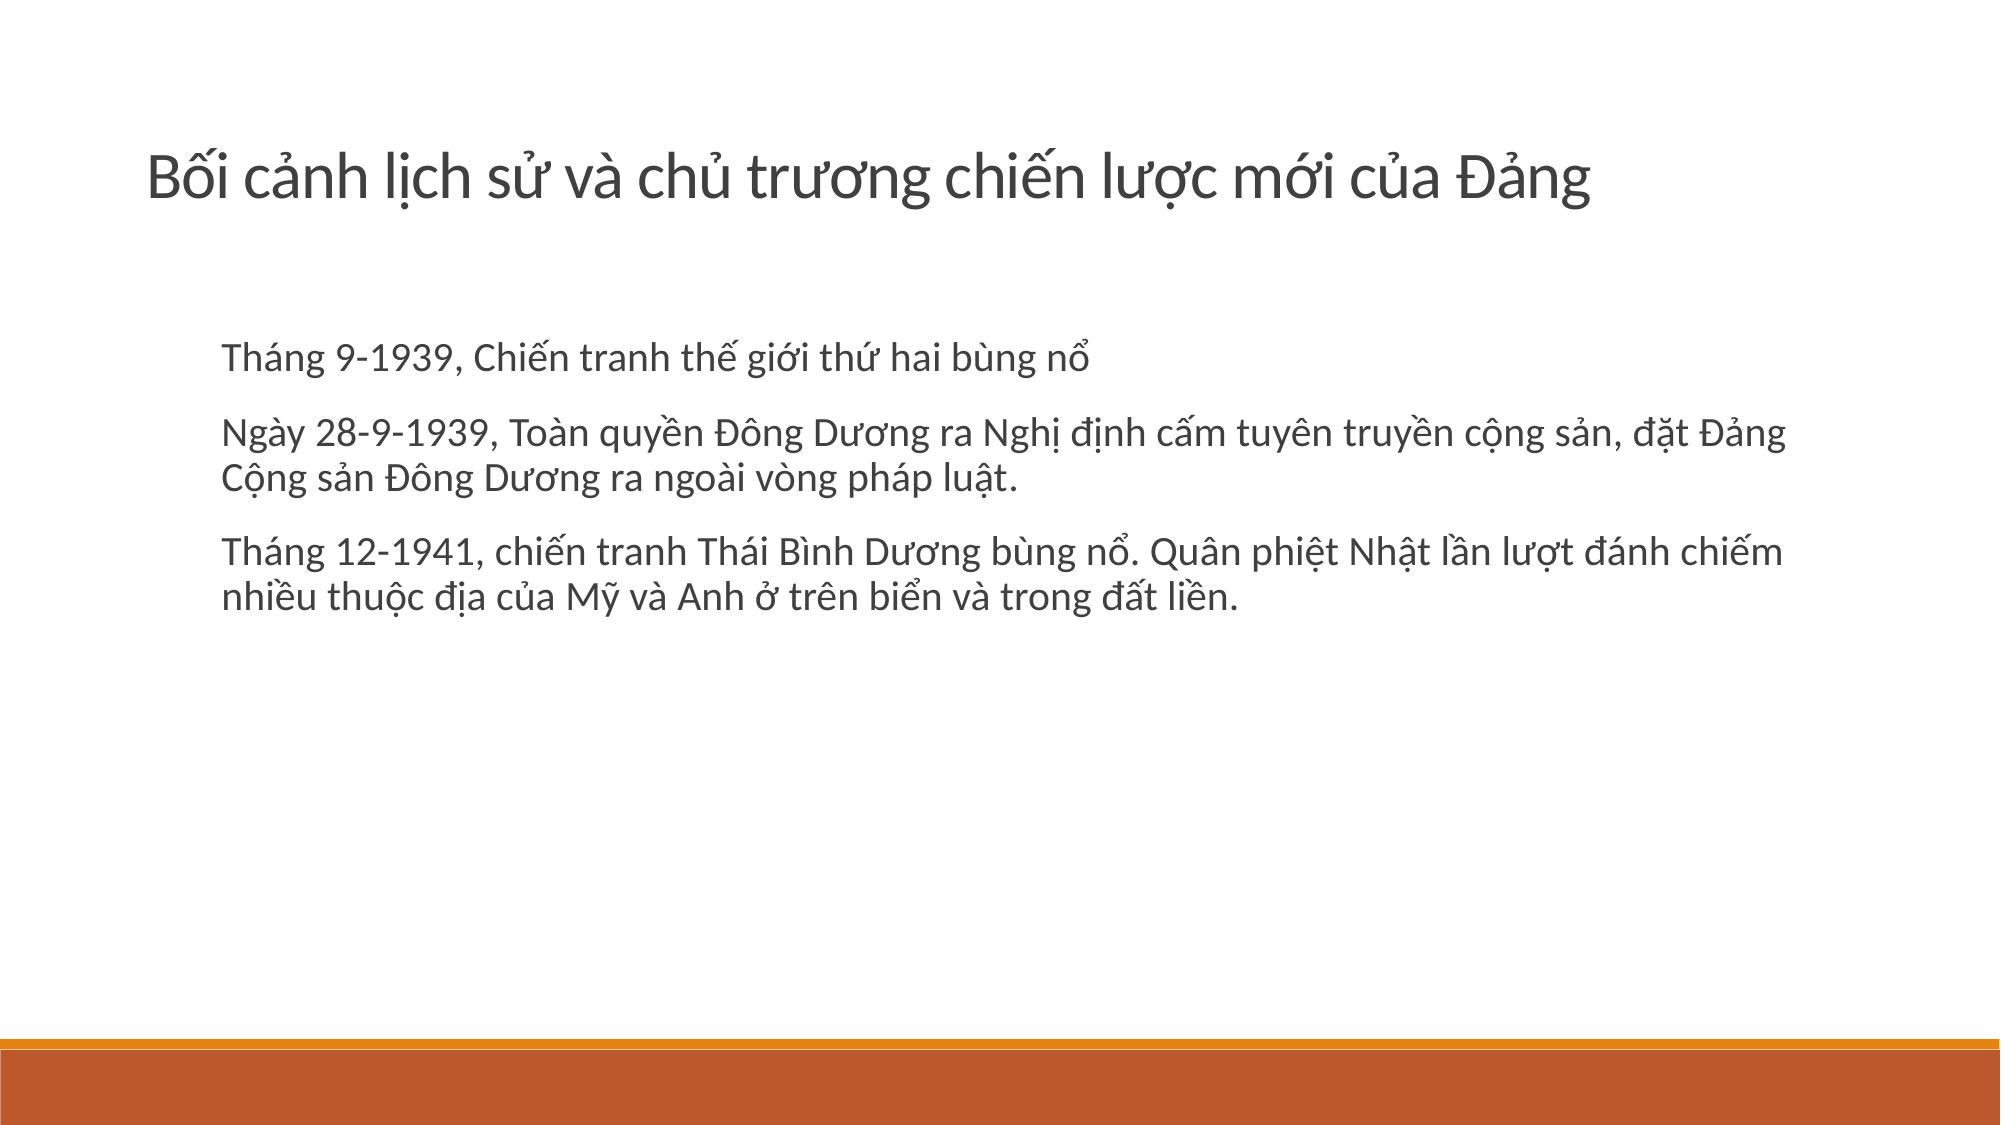

Bối cảnh lịch sử và chủ trương chiến lược mới của Đảng
Tháng 9-1939, Chiến tranh thế giới thứ hai bùng nổ
Ngày 28-9-1939, Toàn quyền Đông Dương ra Nghị định cấm tuyên truyền cộng sản, đặt Đảng Cộng sản Đông Dương ra ngoài vòng pháp luật.
Tháng 12-1941, chiến tranh Thái Bình Dương bùng nổ. Quân phiệt Nhật lần lượt đánh chiếm nhiều thuộc địa của Mỹ và Anh ở trên biển và trong đất liền.

105